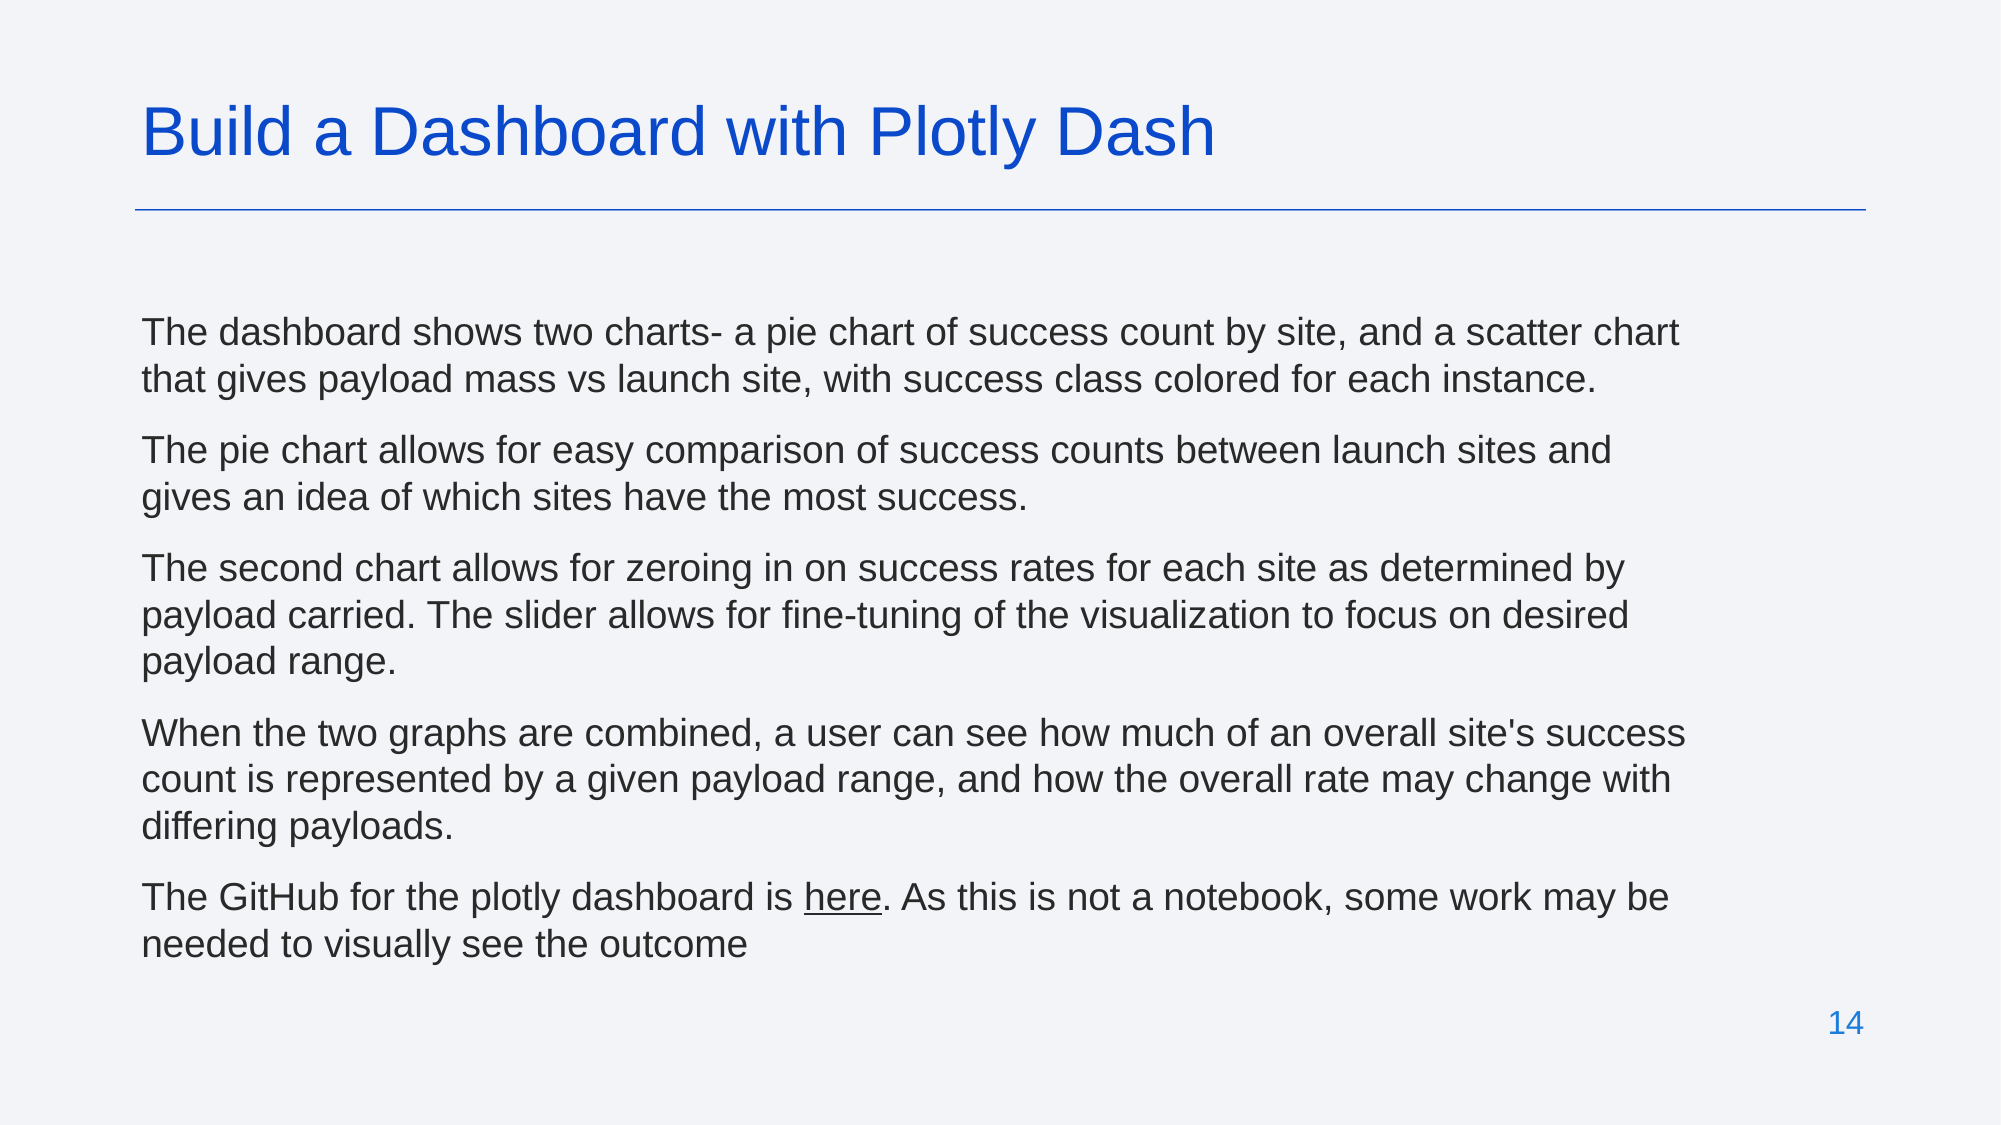

Build a Dashboard with Plotly Dash
The dashboard shows two charts- a pie chart of success count by site, and a scatter chart that gives payload mass vs launch site, with success class colored for each instance.
The pie chart allows for easy comparison of success counts between launch sites and gives an idea of which sites have the most success.
The second chart allows for zeroing in on success rates for each site as determined by payload carried. The slider allows for fine-tuning of the visualization to focus on desired payload range.
When the two graphs are combined, a user can see how much of an overall site's success count is represented by a given payload range, and how the overall rate may change with differing payloads.
The GitHub for the plotly dashboard is here. As this is not a notebook, some work may be needed to visually see the outcome

14